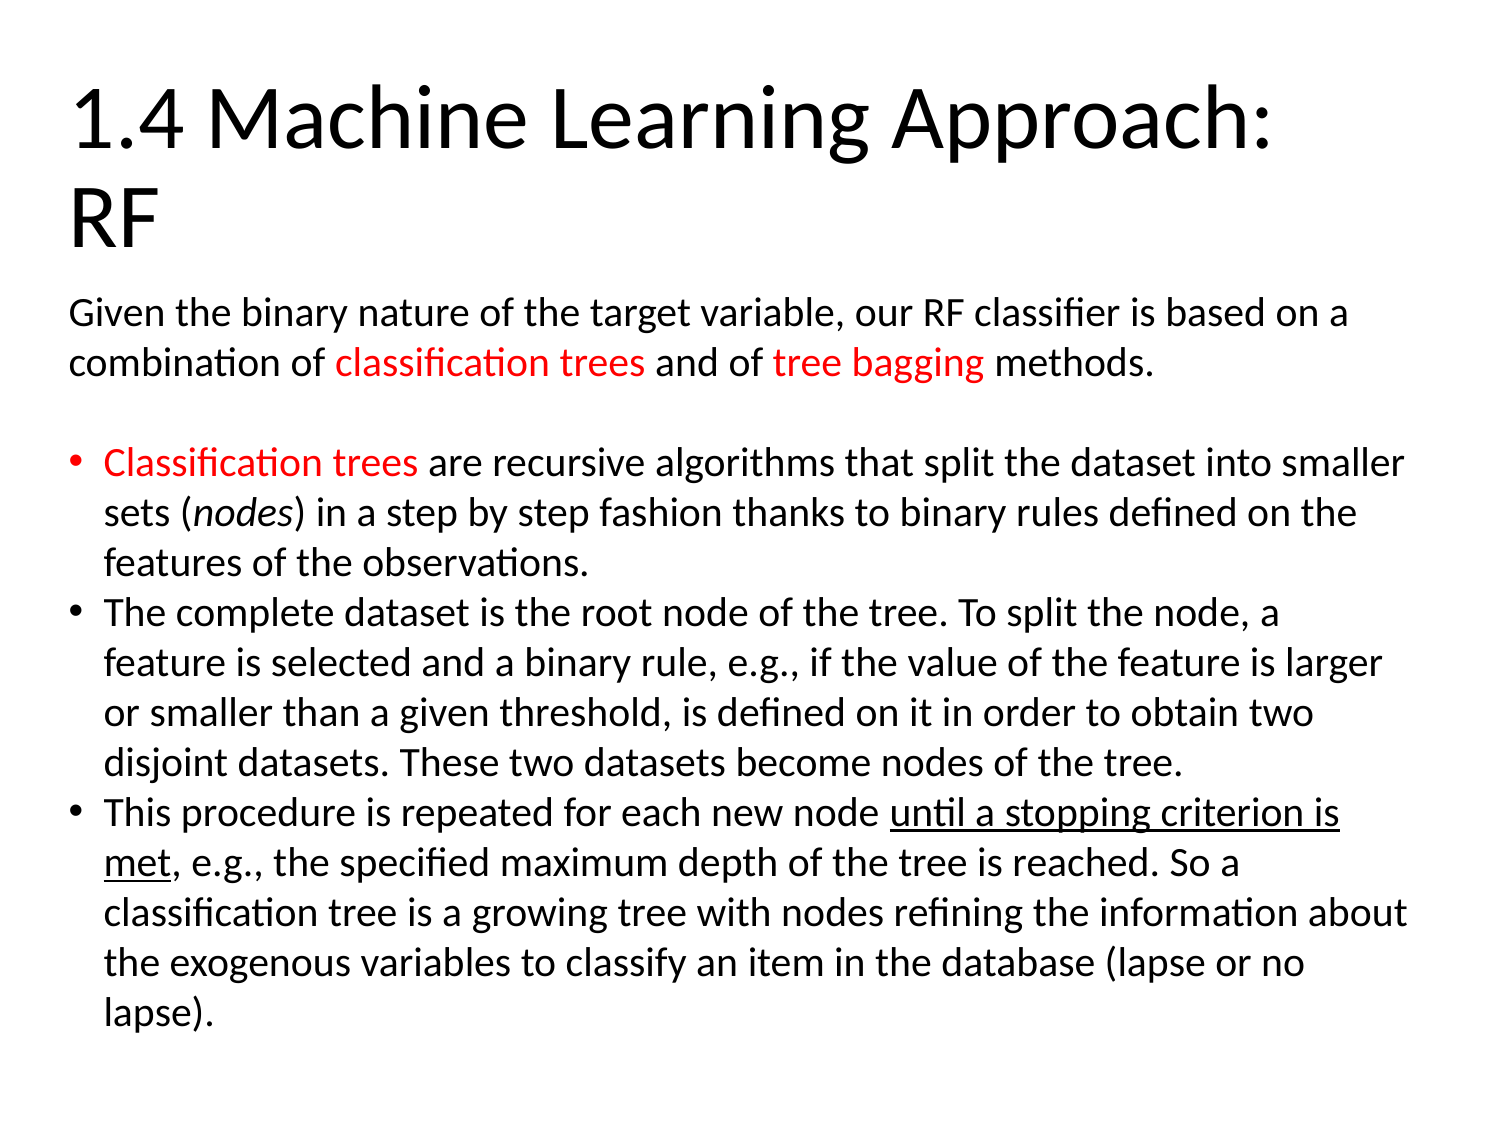

# 1.4 Machine Learning Approach: RF
Given the binary nature of the target variable, our RF classifier is based on a combination of classification trees and of tree bagging methods.

Classification trees are recursive algorithms that split the dataset into smaller sets (nodes) in a step by step fashion thanks to binary rules defined on the features of the observations.
The complete dataset is the root node of the tree. To split the node, a feature is selected and a binary rule, e.g., if the value of the feature is larger or smaller than a given threshold, is defined on it in order to obtain two disjoint datasets. These two datasets become nodes of the tree.
This procedure is repeated for each new node until a stopping criterion is met, e.g., the specified maximum depth of the tree is reached. So a classification tree is a growing tree with nodes refining the information about the exogenous variables to classify an item in the database (lapse or no lapse).